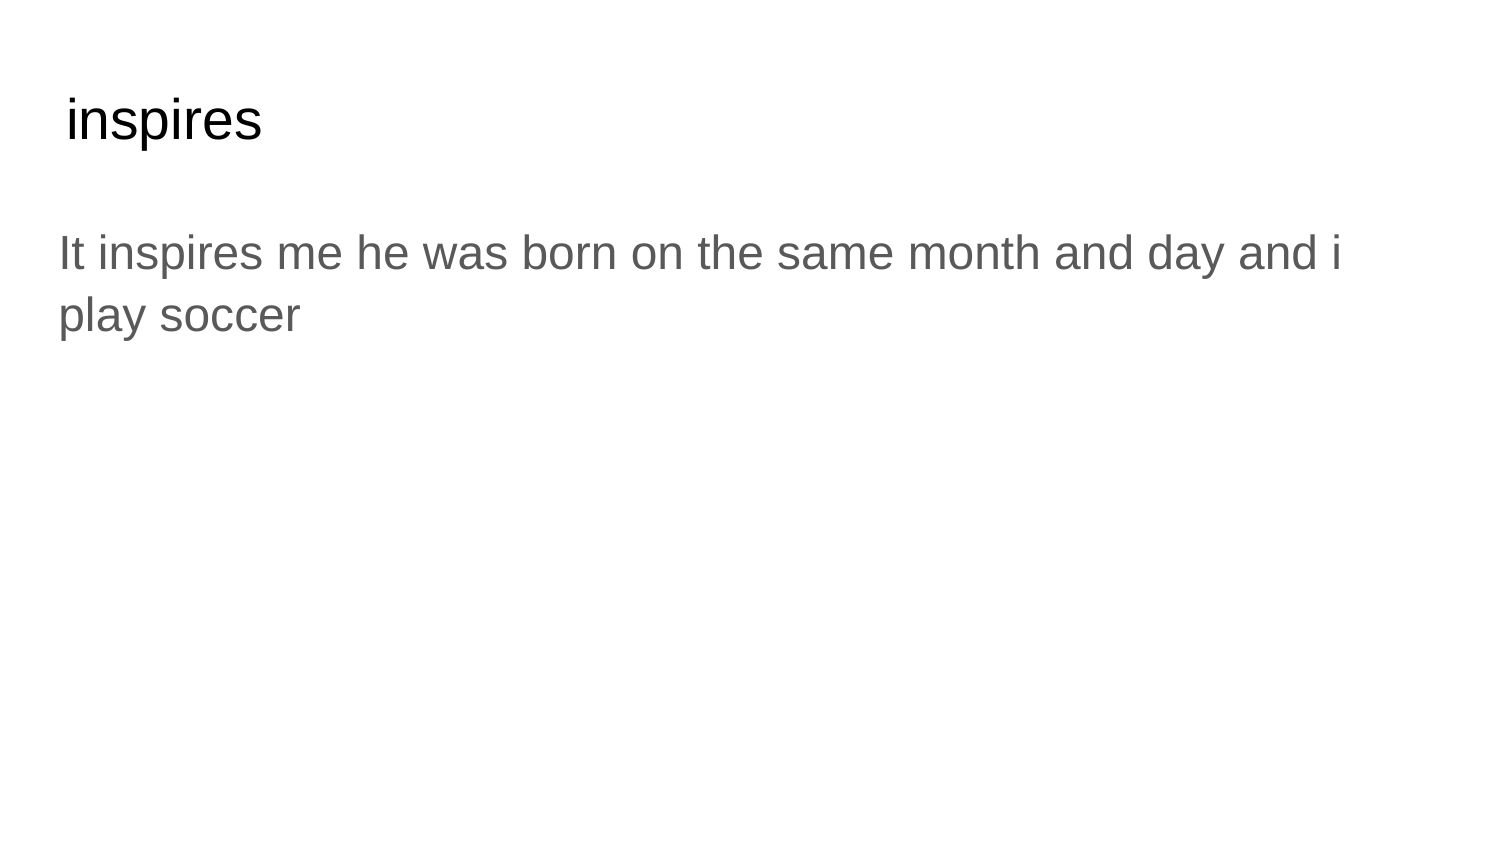

# inspires
It inspires me he was born on the same month and day and i play soccer